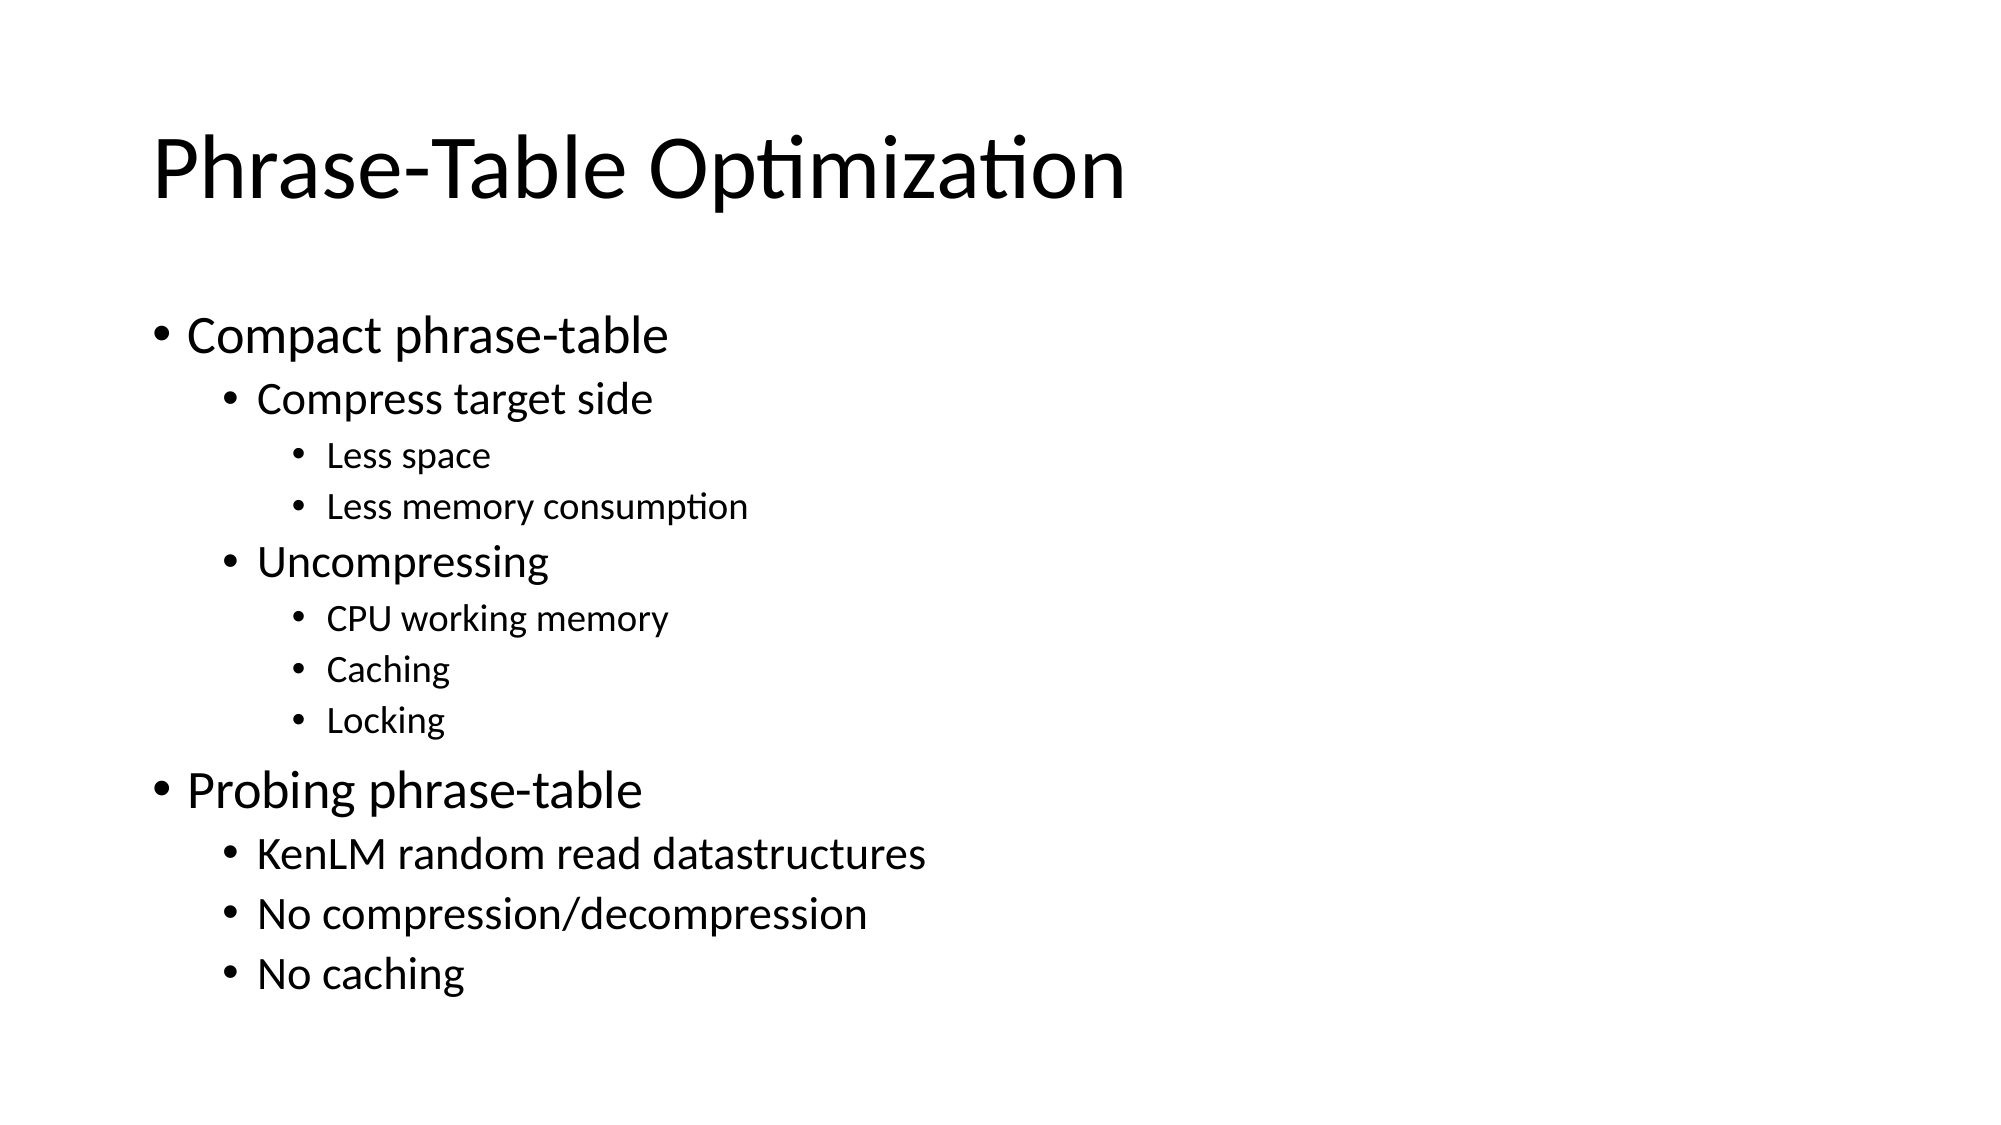

# Phrase-Table Optimization
Compact phrase-table
Compress target side
Less space
Less memory consumption
Uncompressing
CPU working memory
Caching
Locking
Probing phrase-table
KenLM random read datastructures
No compression/decompression
No caching